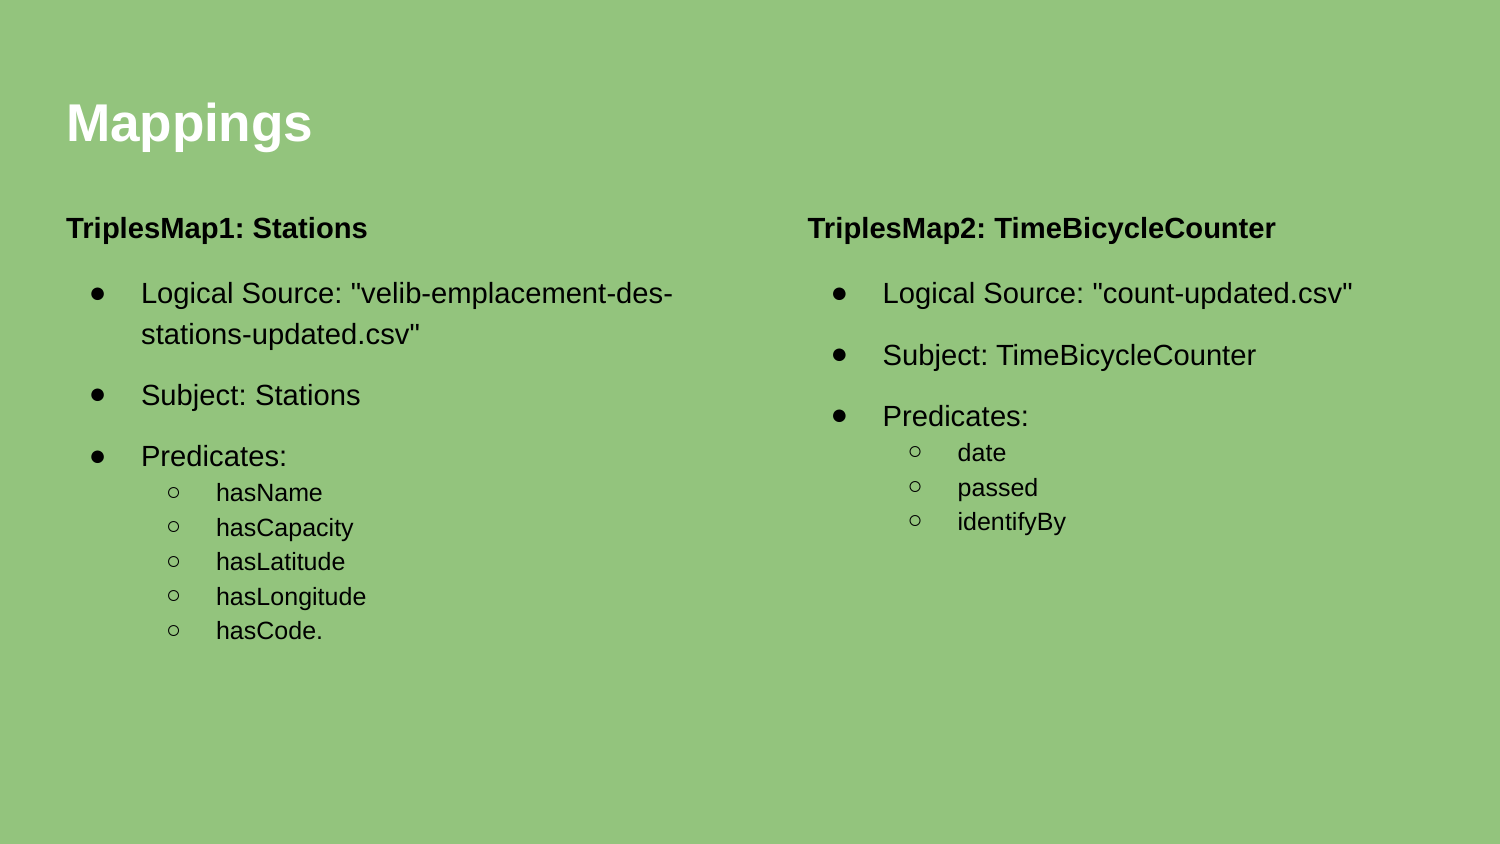

# Mappings
TriplesMap1: Stations
Logical Source: "velib-emplacement-des-stations-updated.csv"
Subject: Stations
Predicates:
hasName
hasCapacity
hasLatitude
hasLongitude
hasCode.
TriplesMap2: TimeBicycleCounter
Logical Source: "count-updated.csv"
Subject: TimeBicycleCounter
Predicates:
date
passed
identifyBy